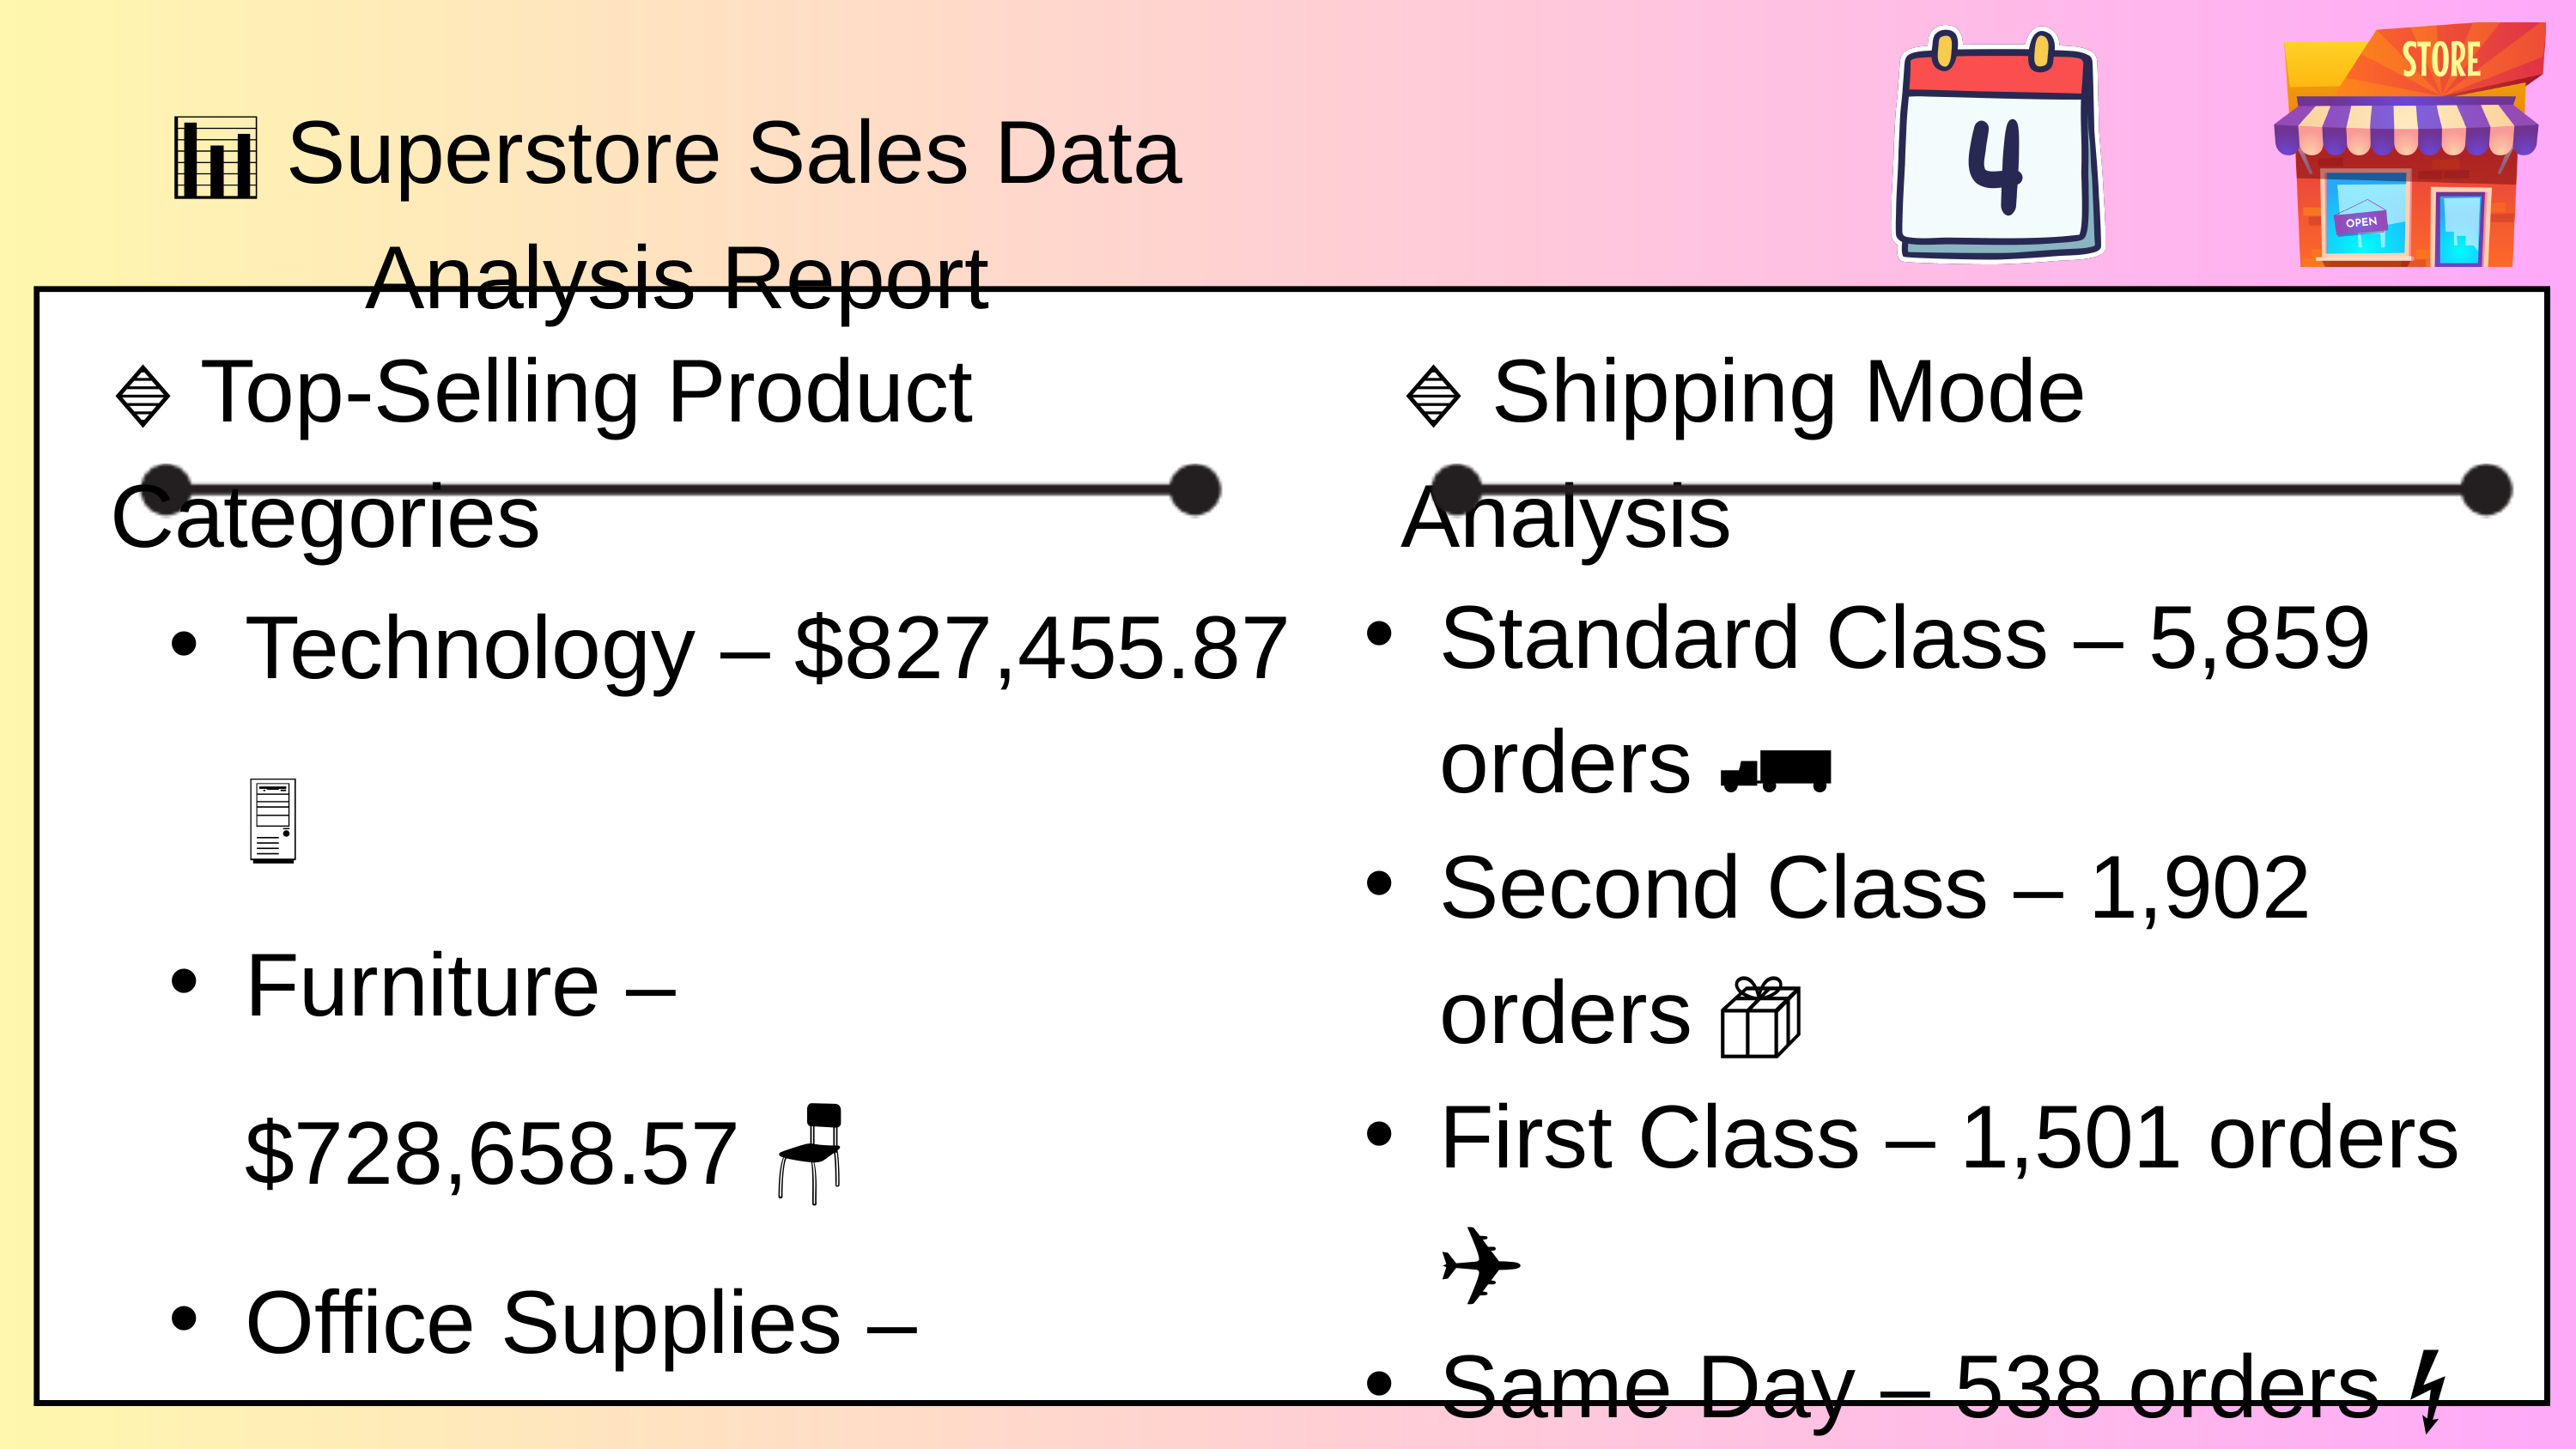

📊 Superstore Sales Data Analysis Report

🔹 Top-Selling Product Categories
🔹 Shipping Mode Analysis

Technology – $827,455.87 🖥
Furniture – $728,658.57 🪑
Office Supplies – $705,422.33 📎
Standard Class – 5,859 orders 🚛
Second Class – 1,902 orders 📦
First Class – 1,501 orders ✈
Same Day – 538 orders ⚡